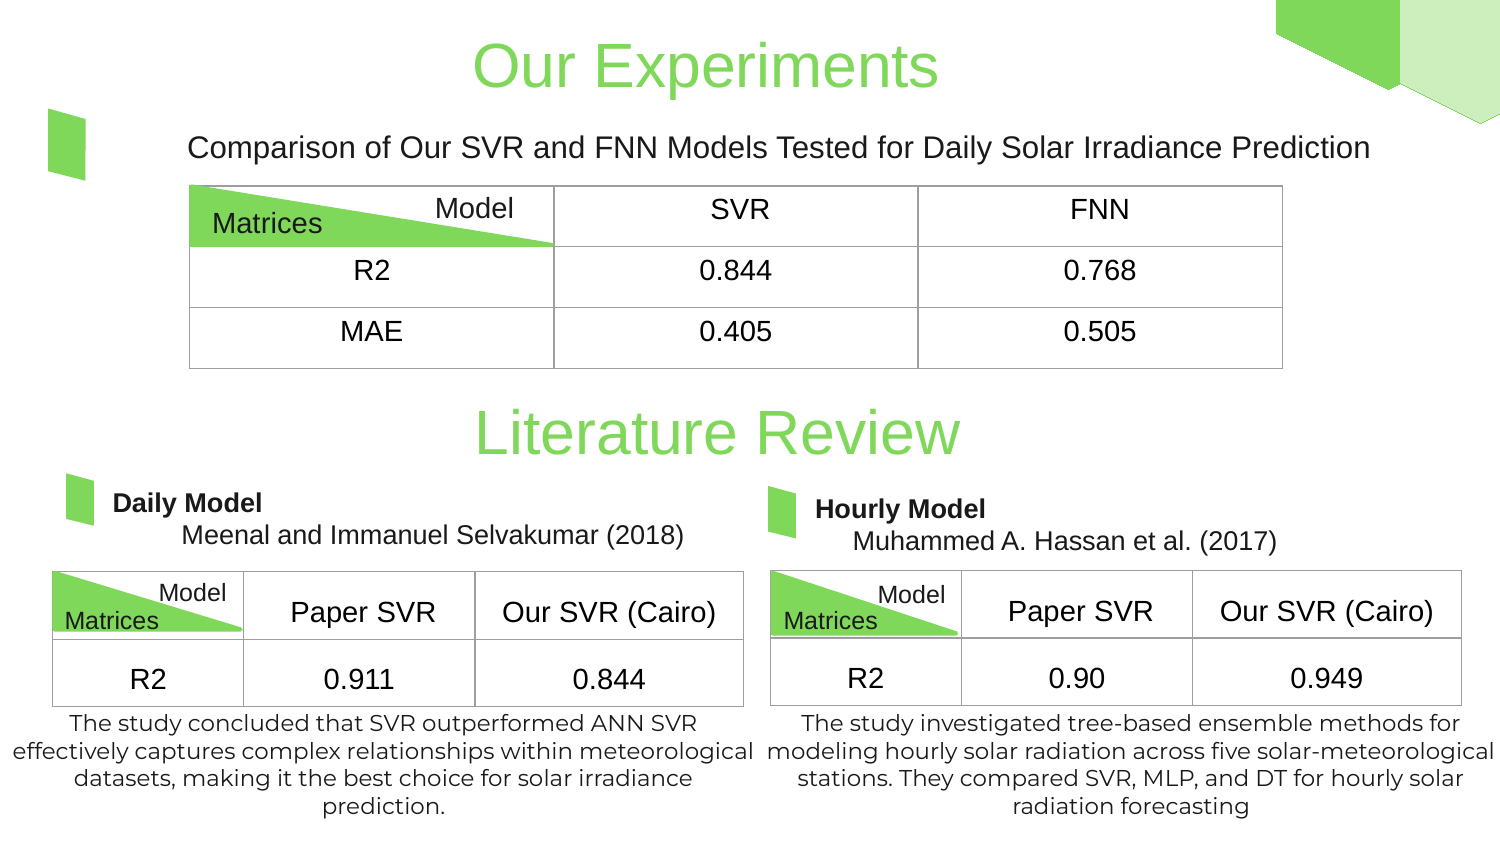

Our Experiments

Comparison of Our SVR and FNN Models Tested for Daily Solar Irradiance Prediction
Model
|  | SVR | FNN |
| --- | --- | --- |
| R2 | 0.844 | 0.768 |
| MAE | 0.405 | 0.505 |

Matrices
Literature Review
Daily Model
Meenal and Immanuel Selvakumar (2018)

Hourly Model
     Muhammed A. Hassan et al. (2017)

Model
|  | Paper SVR | Our SVR (Cairo) |
| --- | --- | --- |
| R2 | 0.90 | 0.949 |
Model
|  | Paper SVR | Our SVR (Cairo) |
| --- | --- | --- |
| R2 | 0.911 | 0.844 |

Matrices
Matrices
The study investigated tree-based ensemble methods for modeling hourly solar radiation across five solar-meteorological stations. They compared SVR, MLP, and DT for hourly solar radiation forecasting
The study concluded that SVR outperformed ANN SVR effectively captures complex relationships within meteorological datasets, making it the best choice for solar irradiance prediction.